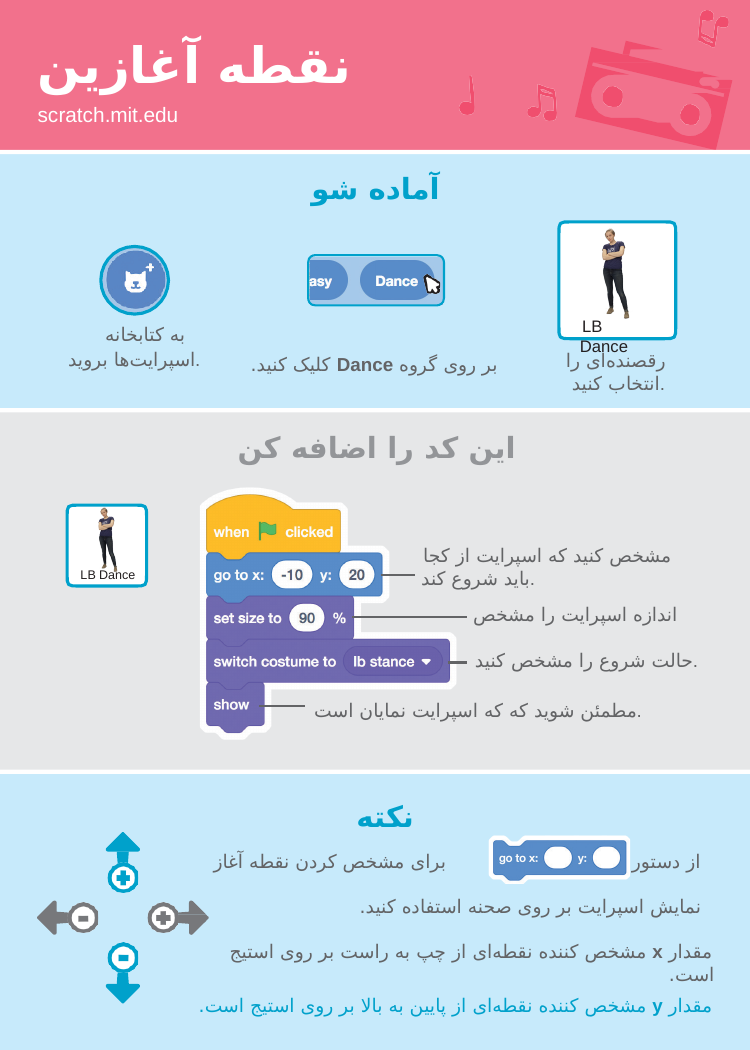

# نقطه آغازین
scratch.mit.edu

آماده شو

LB Dance
به کتابخانه اسپرایت‌ها بروید.
رقصنده‌ای را
انتخاب کنید.
بر روی گروه Dance کلیک کنید.

این کد را اضافه کن

مشخص کنید که اسپرایت از کجا باید شروع کند.
LB Dance
اندازه اسپرایت را مشخص کنید.

حالت شروع را مشخص کنید.
مطمئن شوید که که اسپرایت نمایان است.

نکته

از دستور                               برای مشخص کردن نقطه آغاز

نمایش اسپرایت بر روی صحنه استفاده کنید.

مقدار x مشخص کننده نقطه‌ای از چپ به راست بر روی استیج است.
مقدار y مشخص کننده نقطه‌ای از پایین به بالا بر روی استیج است.